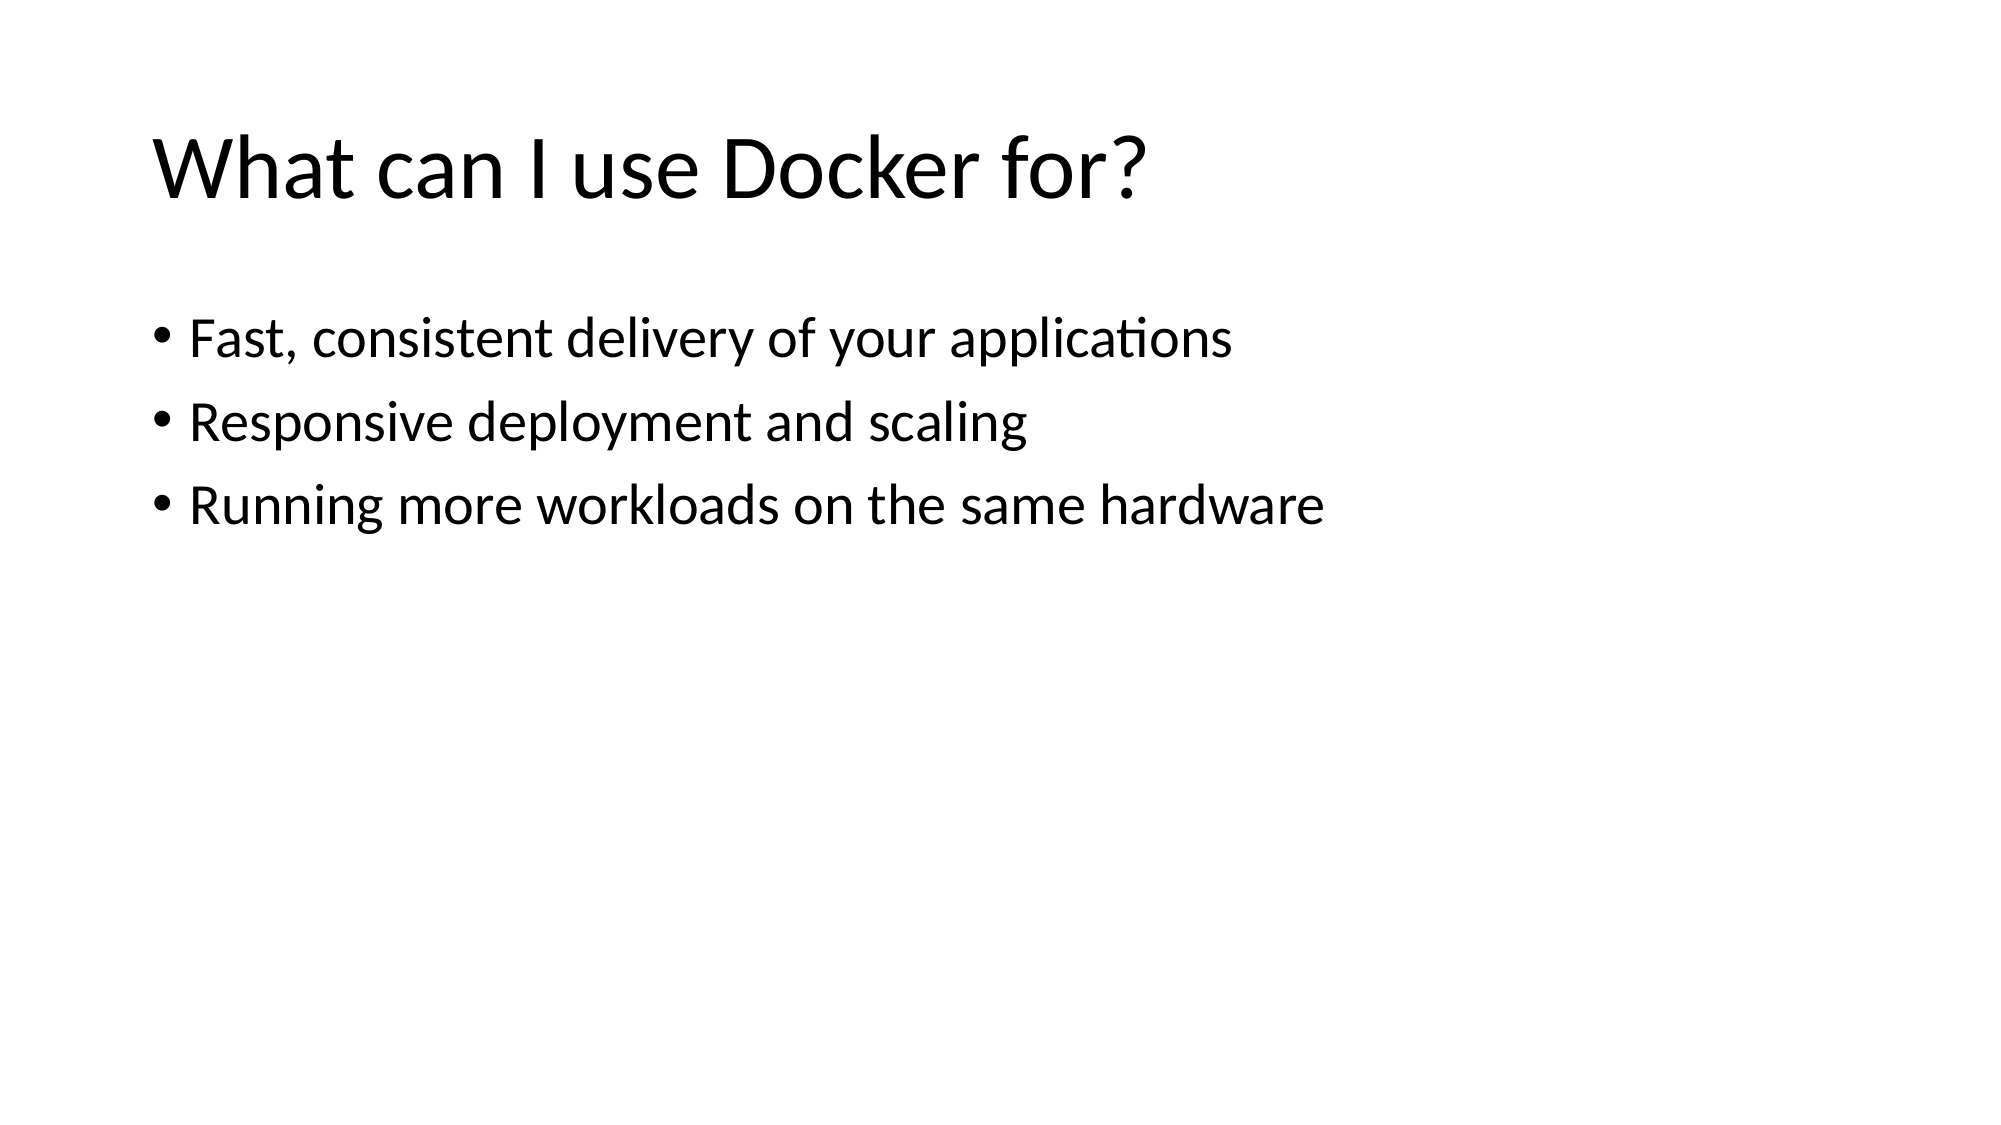

# What can I use Docker for?
Fast, consistent delivery of your applications
Responsive deployment and scaling
Running more workloads on the same hardware